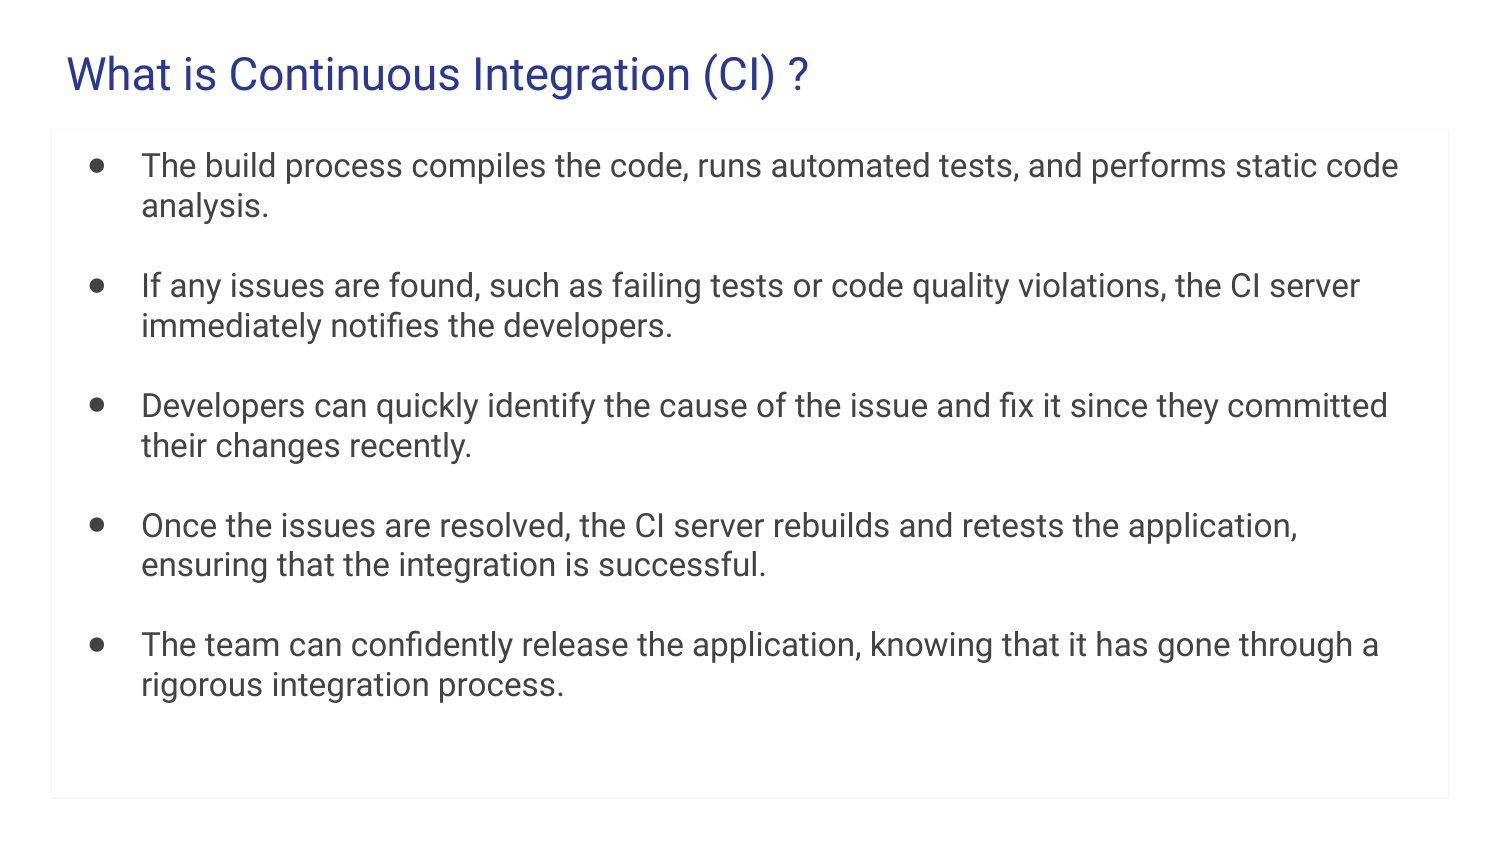

# What is Continuous Integration (CI) ?
The build process compiles the code, runs automated tests, and performs static code analysis.

If any issues are found, such as failing tests or code quality violations, the CI server immediately notifies the developers.

Developers can quickly identify the cause of the issue and fix it since they committed their changes recently.

Once the issues are resolved, the CI server rebuilds and retests the application, ensuring that the integration is successful.

The team can confidently release the application, knowing that it has gone through a rigorous integration process.